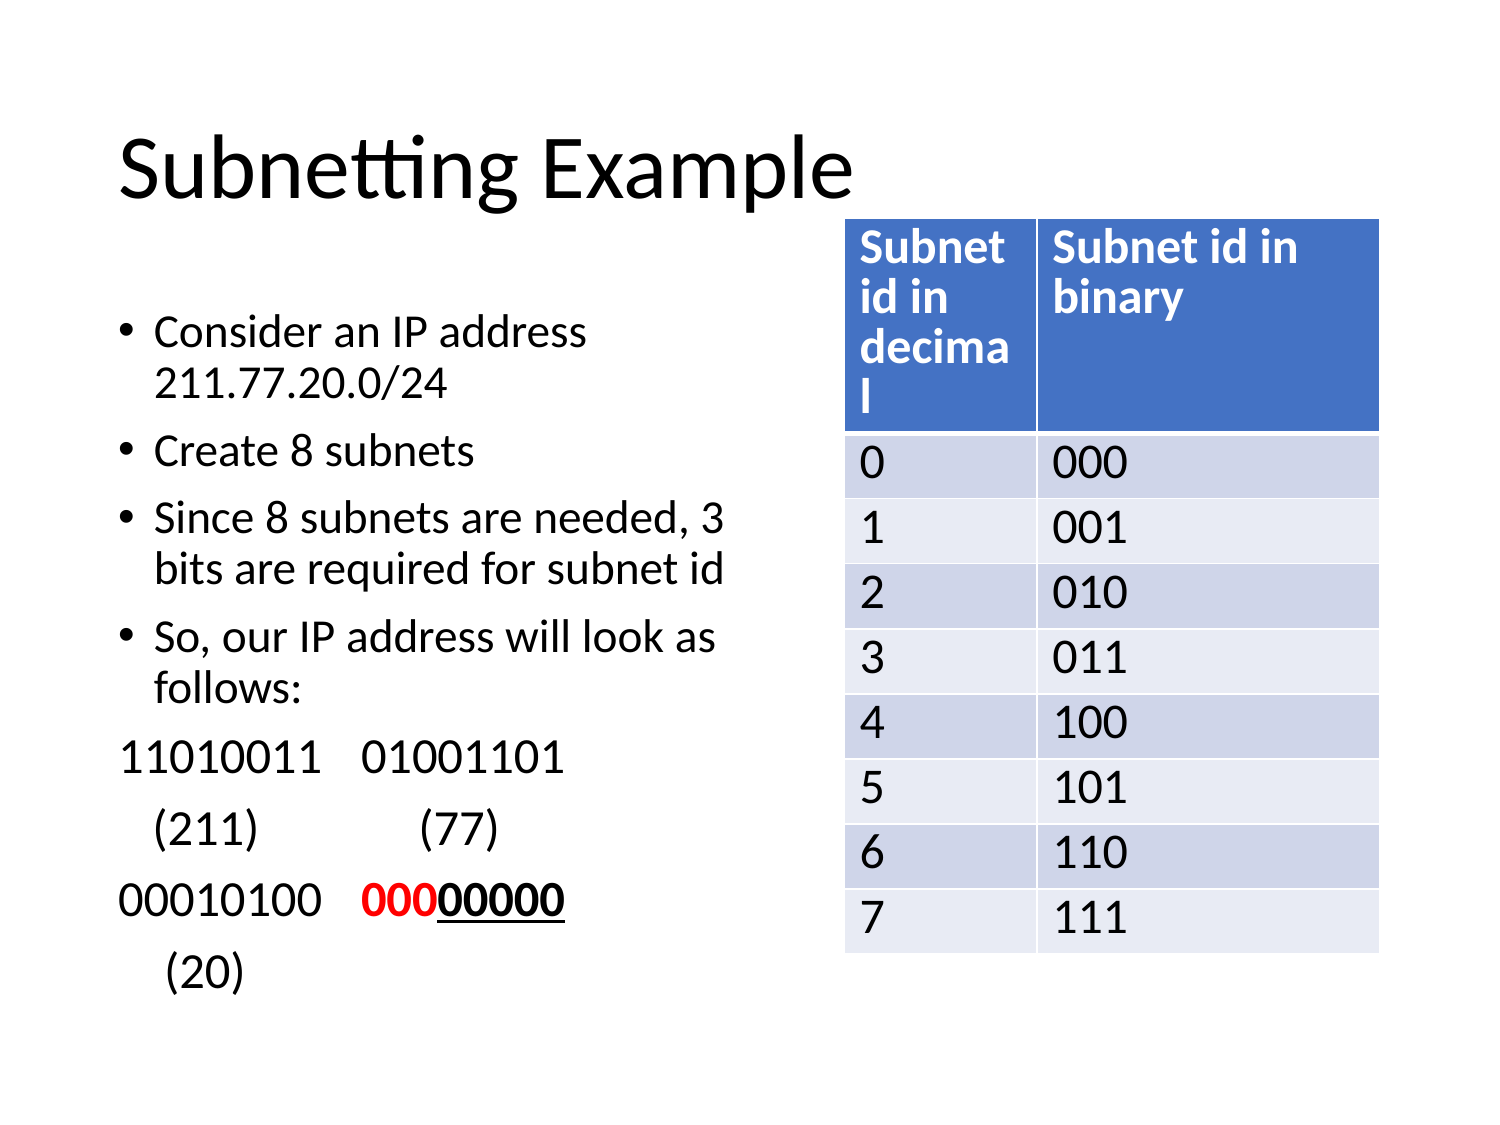

# Subnetting Example
| Subnet id in decimal | Subnet id in binary |
| --- | --- |
| 0 | 000 |
| 1 | 001 |
| 2 | 010 |
| 3 | 011 |
| 4 | 100 |
| 5 | 101 |
| 6 | 110 |
| 7 | 111 |
Consider an IP address 211.77.20.0/24
Create 8 subnets
Since 8 subnets are needed, 3 bits are required for subnet id
So, our IP address will look as follows:
11010011 	01001101
   (211)	     (77)
00010100 	00000000
    (20)